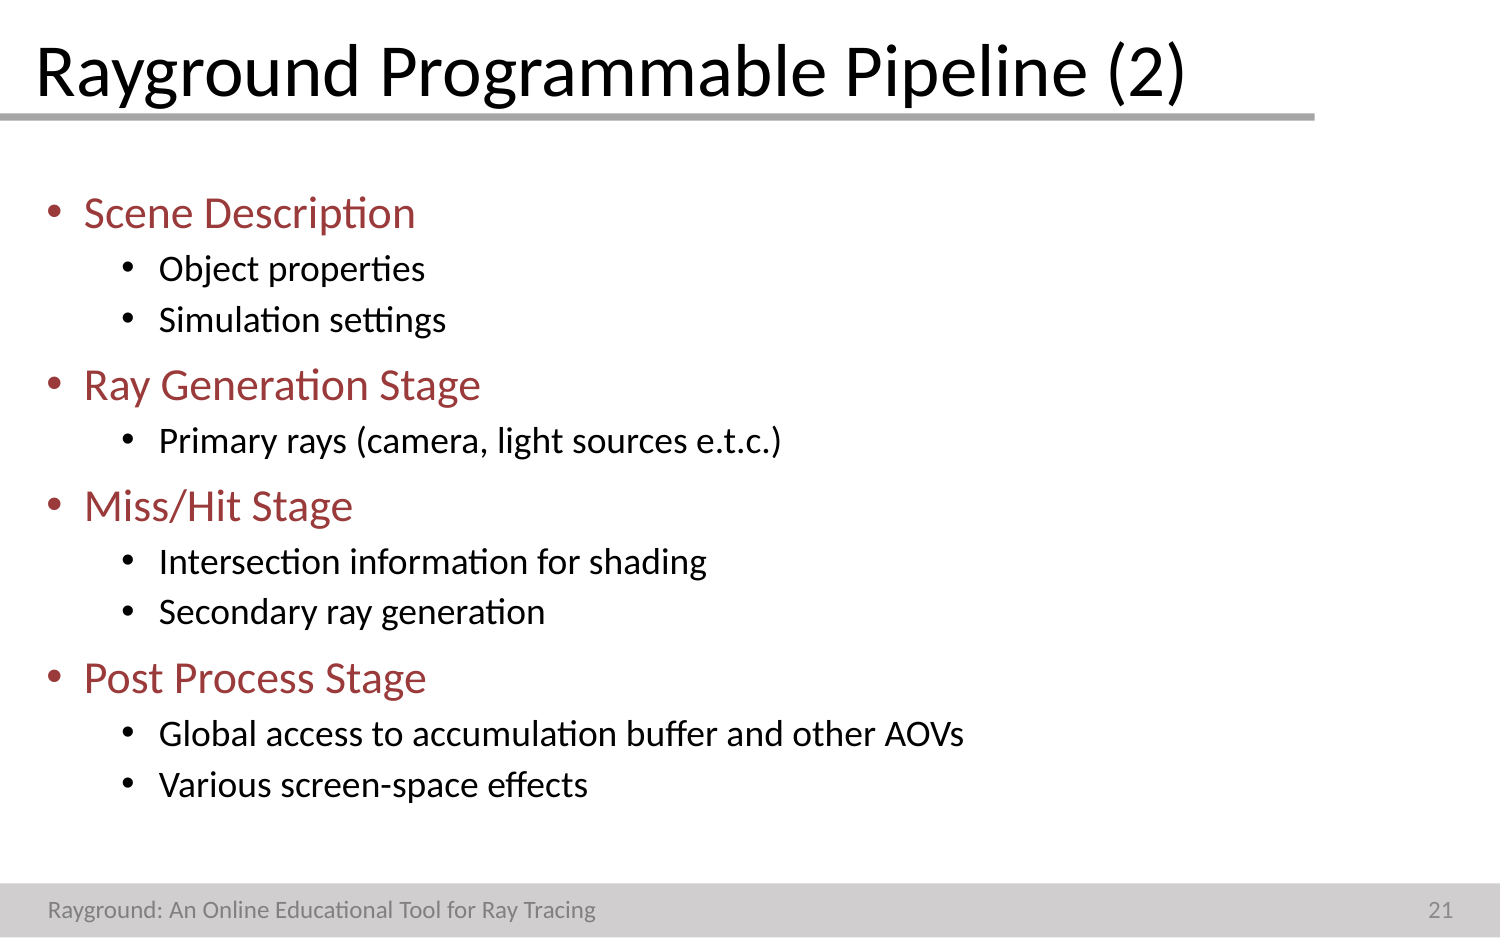

# Rayground Programmable Pipeline (2)
Scene Description
Object properties
Simulation settings
Ray Generation Stage
Primary rays (camera, light sources e.t.c.)
Miss/Hit Stage
Intersection information for shading
Secondary ray generation
Post Process Stage
Global access to accumulation buffer and other AOVs
Various screen-space effects

21
Rayground: An Online Educational Tool for Ray Tracing